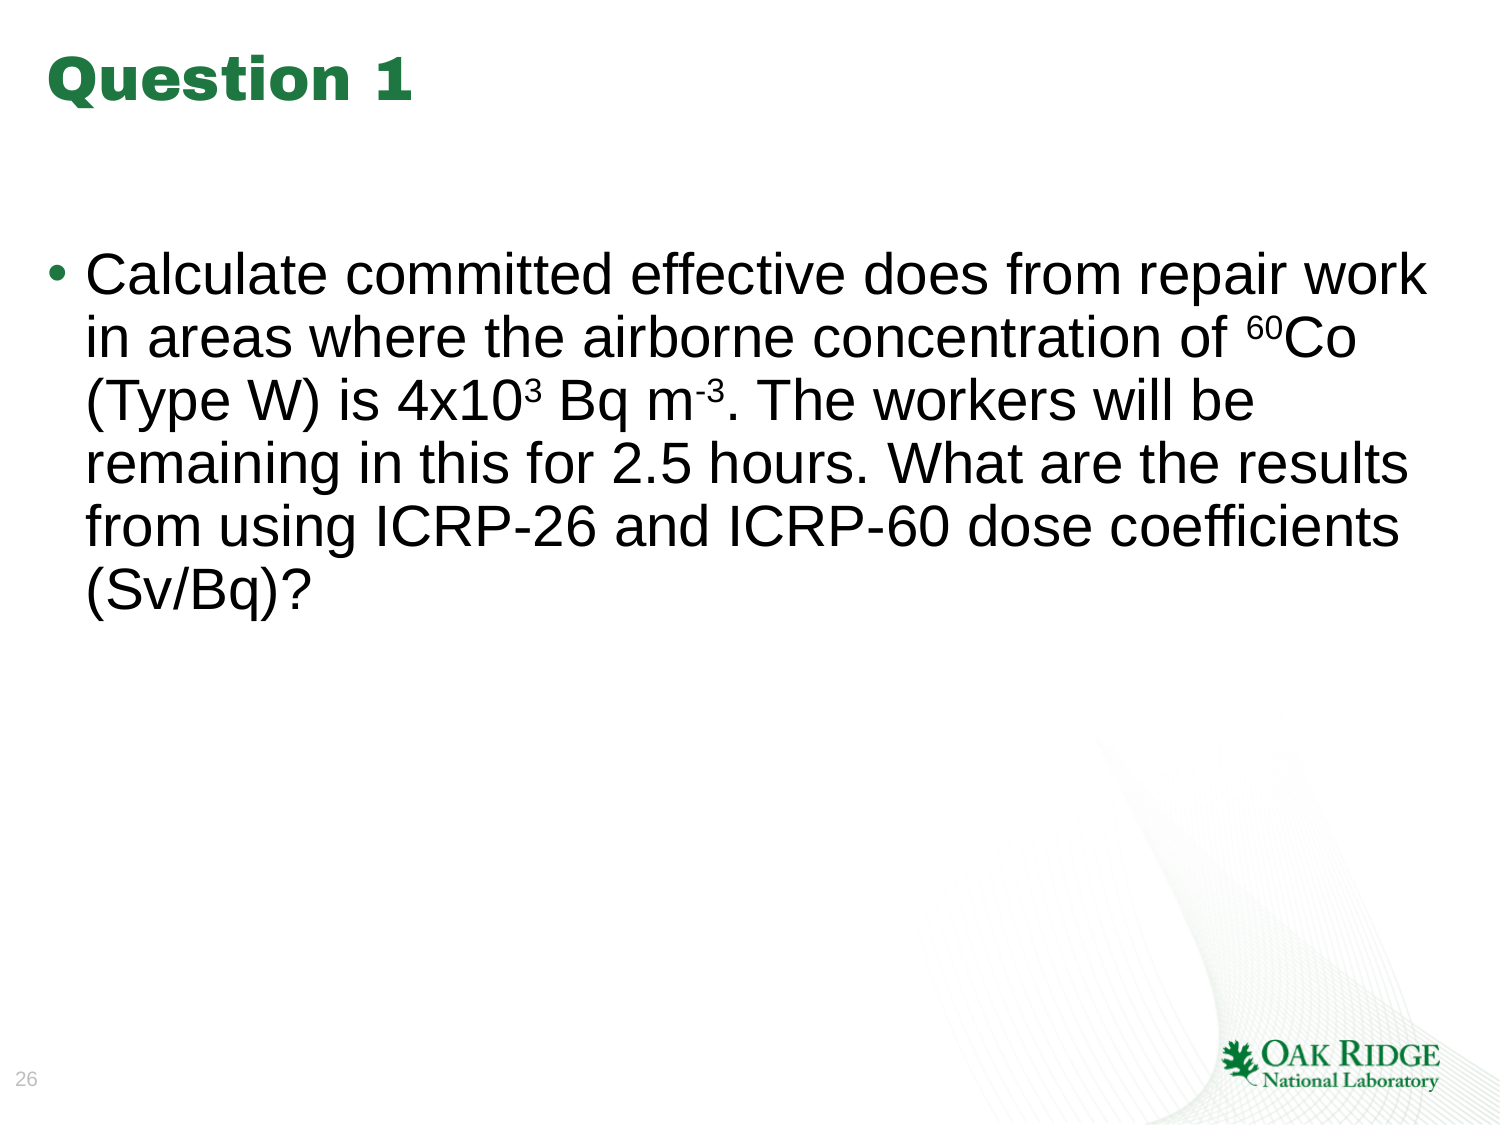

# Question 1
Calculate committed effective does from repair work in areas where the airborne concentration of 60Co (Type W) is 4x103 Bq m‐3. The workers will be remaining in this for 2.5 hours. What are the results from using ICRP‐26 and ICRP‐60 dose coefficients (Sv/Bq)?